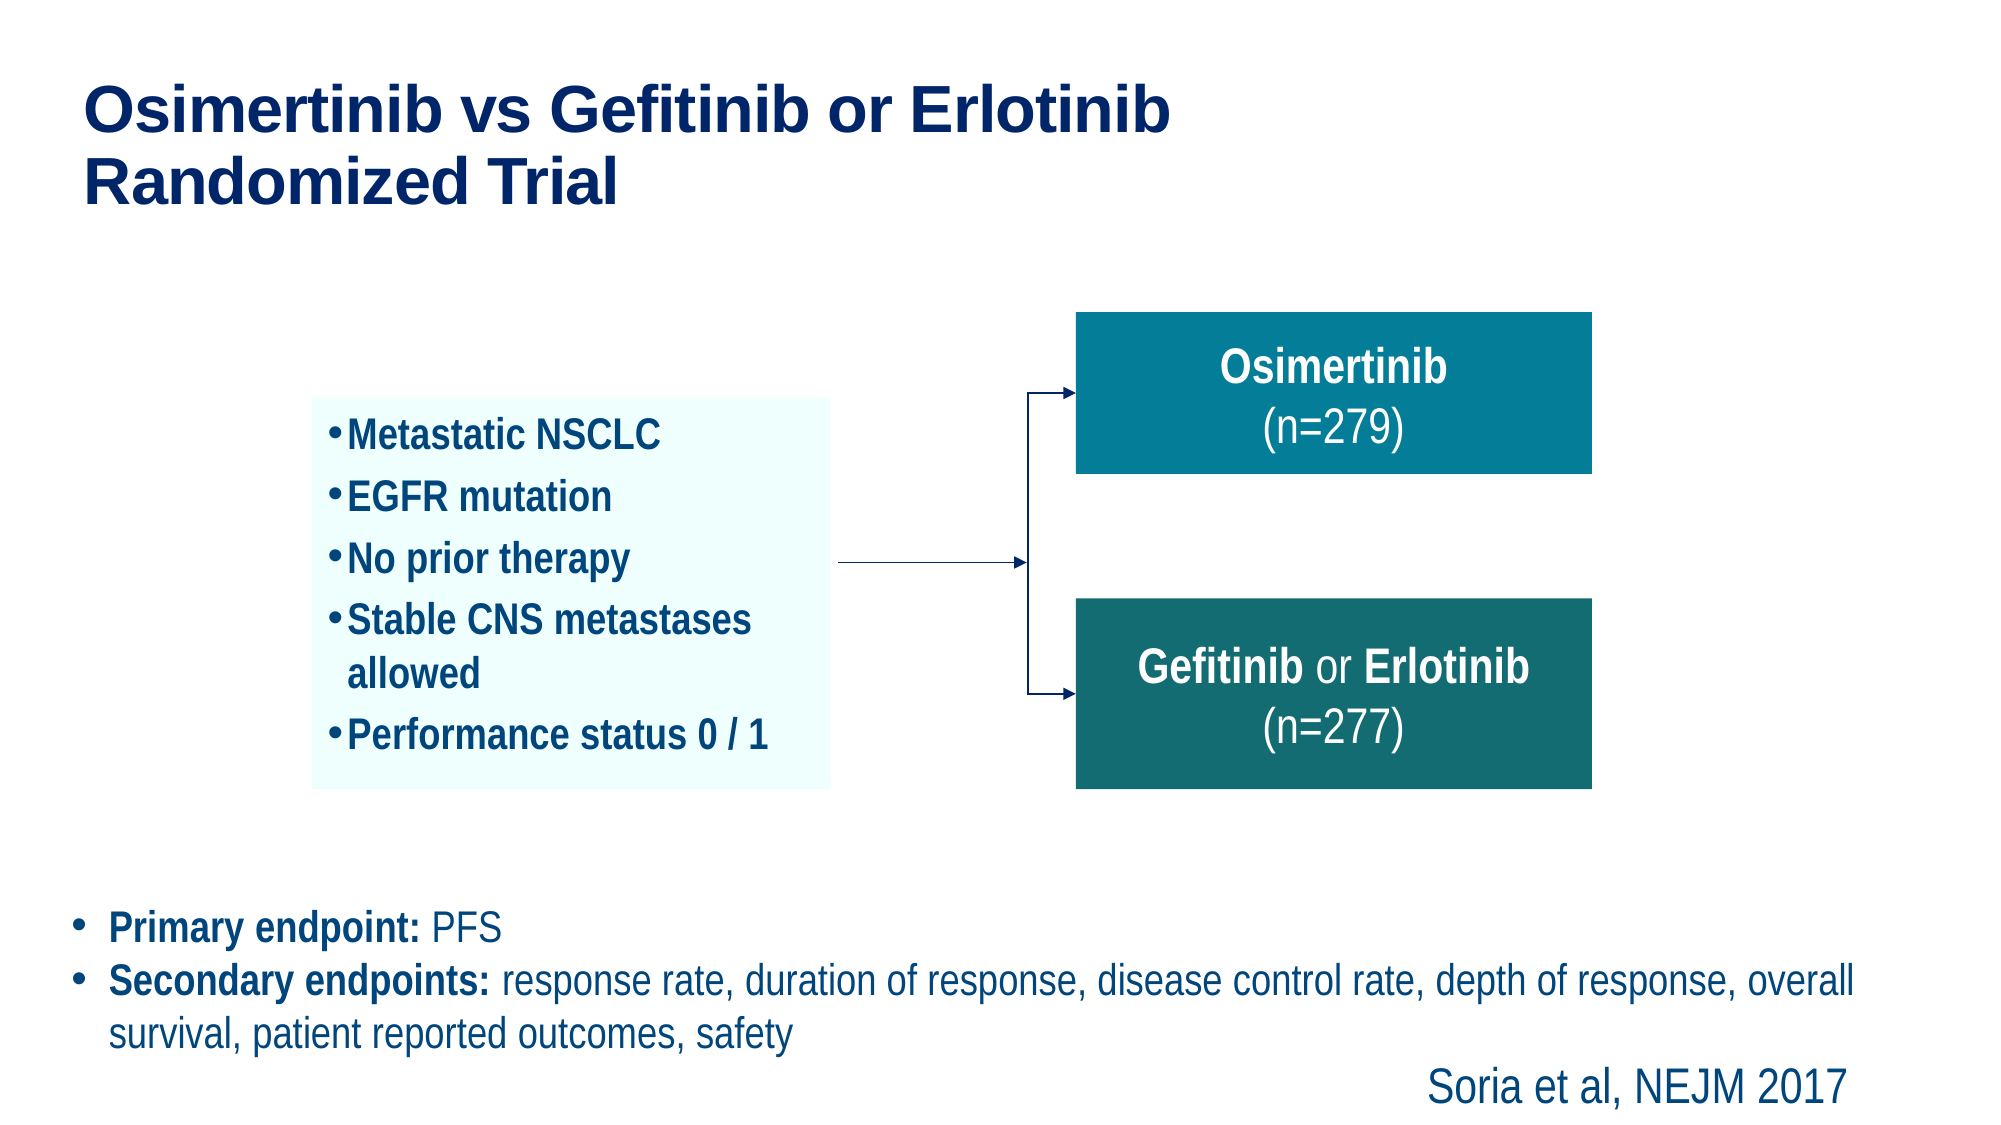

# Osimertinib vs Gefitinib or Erlotinib Randomized Trial
Osimertinib
(n=279)
Metastatic NSCLC
EGFR mutation
No prior therapy
Stable CNS metastases allowed
Performance status 0 / 1

Gefitinib or Erlotinib
(n=277)
Primary endpoint: PFS
Secondary endpoints: response rate, duration of response, disease control rate, depth of response, overall survival, patient reported outcomes, safety
Soria et al, NEJM 2017